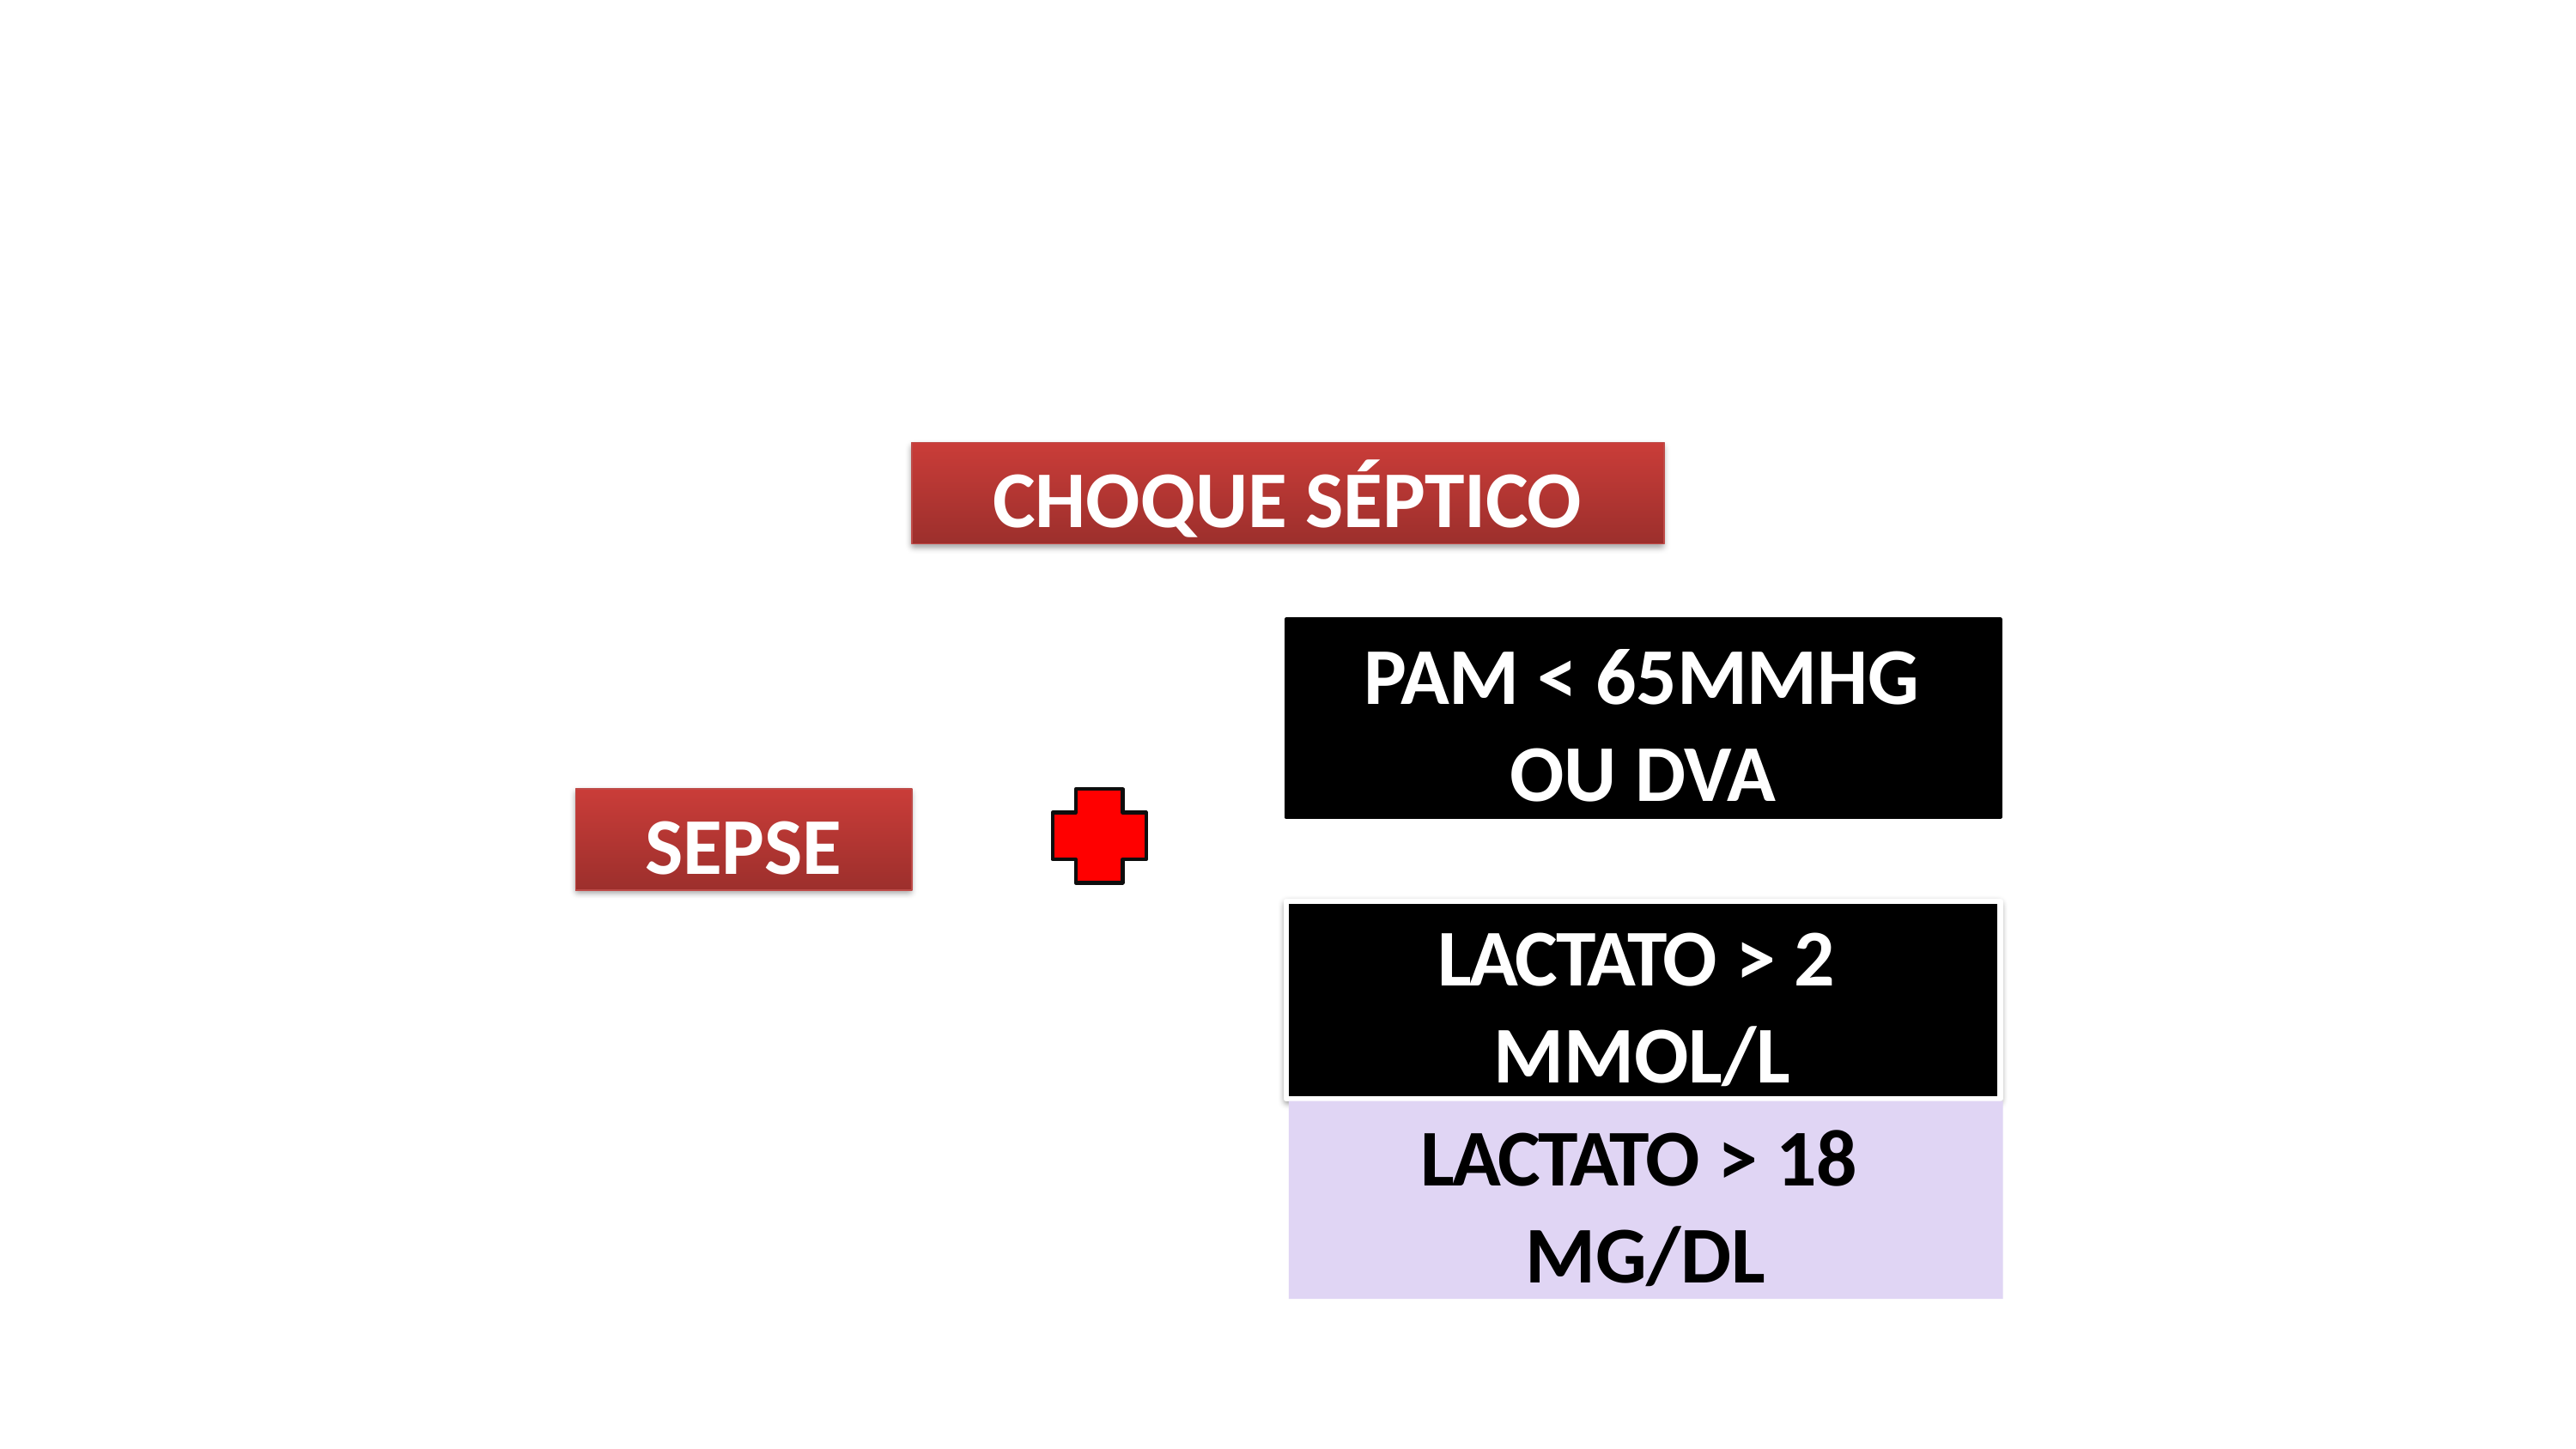

CHOQUE SÉPTICO
PAM < 65MMHG OU DVA

SEPSE
LACTATO > 2 MMOL/L
LACTATO > 18 MG/DL